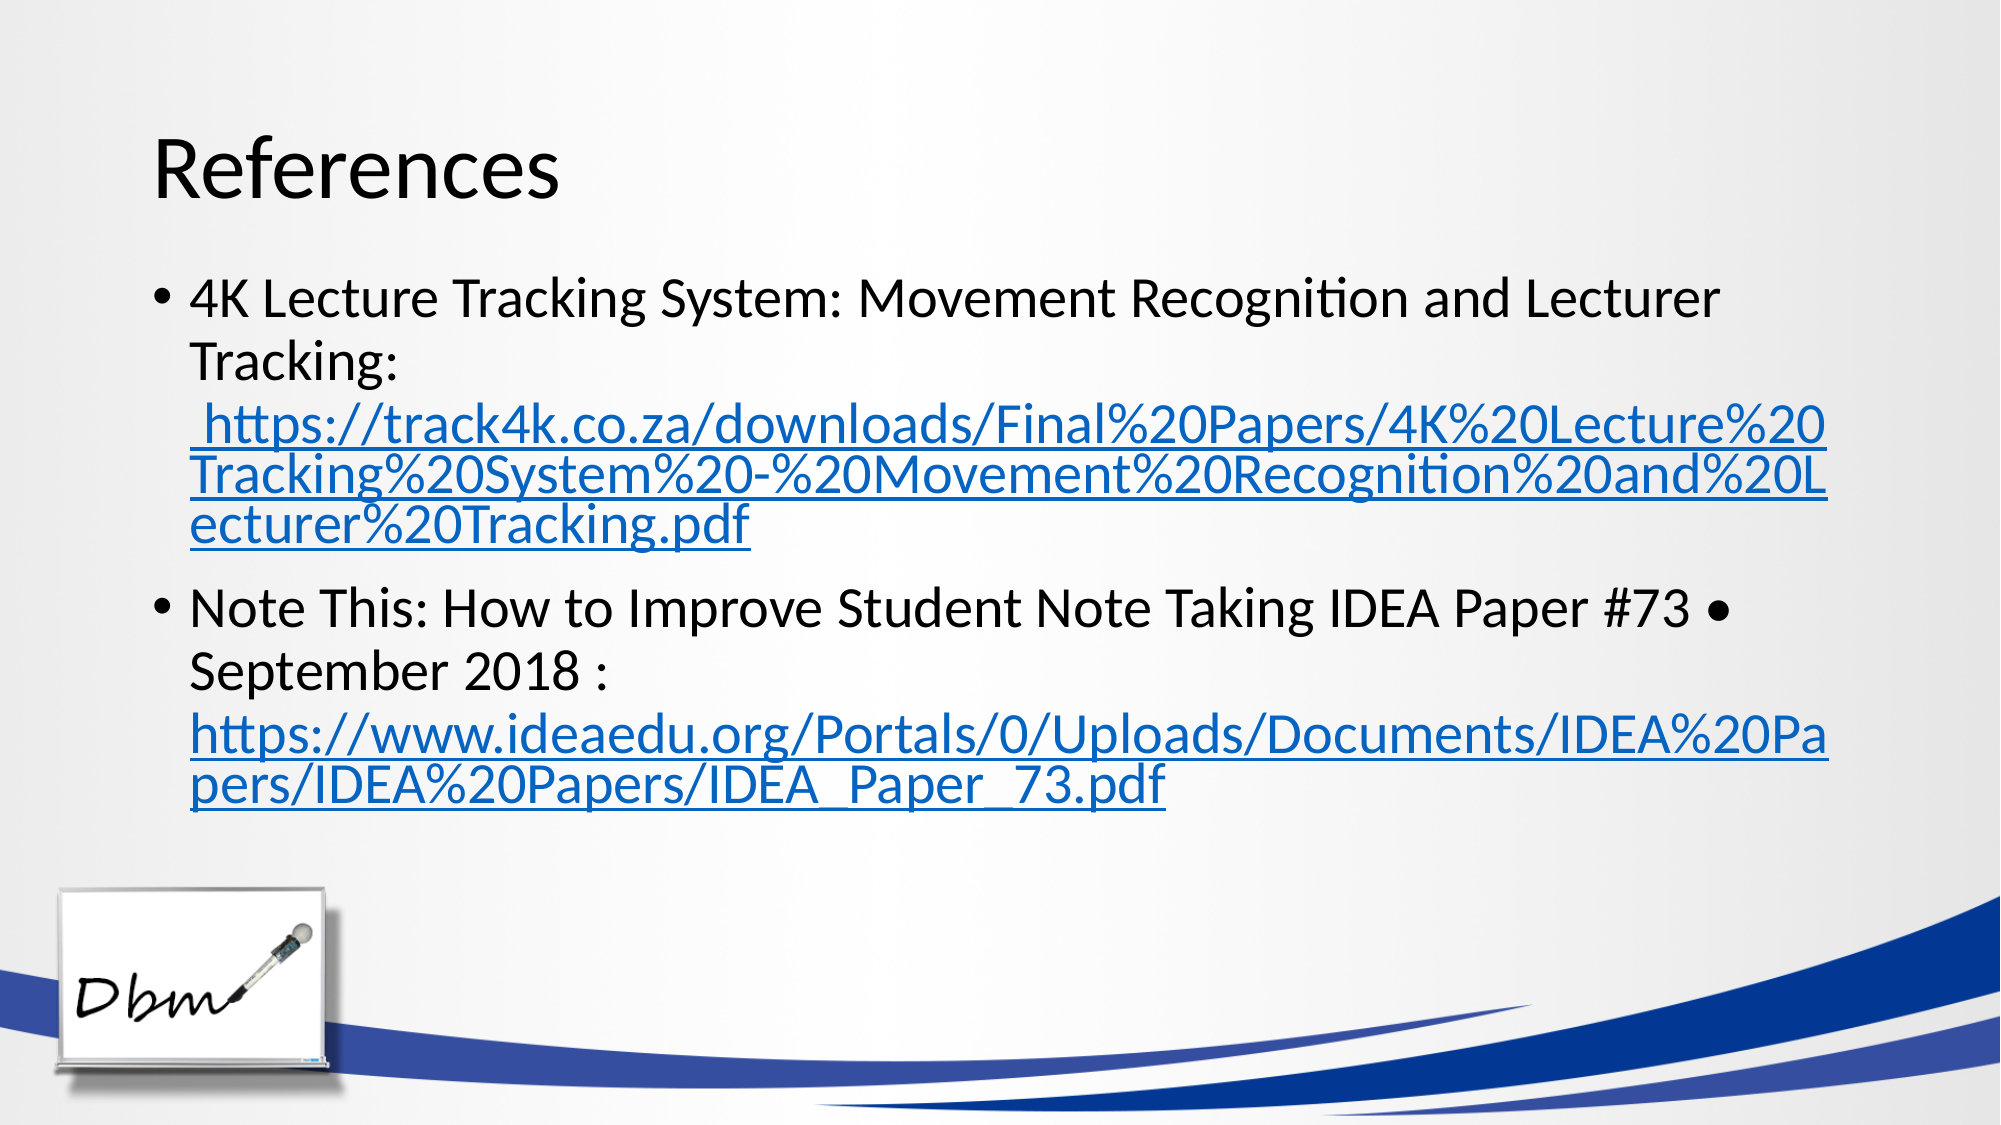

# References
4K Lecture Tracking System: Movement Recognition and Lecturer Tracking: https://track4k.co.za/downloads/Final%20Papers/4K%20Lecture%20Tracking%20System%20-%20Movement%20Recognition%20and%20Lecturer%20Tracking.pdf
Note This: How to Improve Student Note Taking IDEA Paper #73 • September 2018 : https://www.ideaedu.org/Portals/0/Uploads/Documents/IDEA%20Papers/IDEA%20Papers/IDEA_Paper_73.pdf